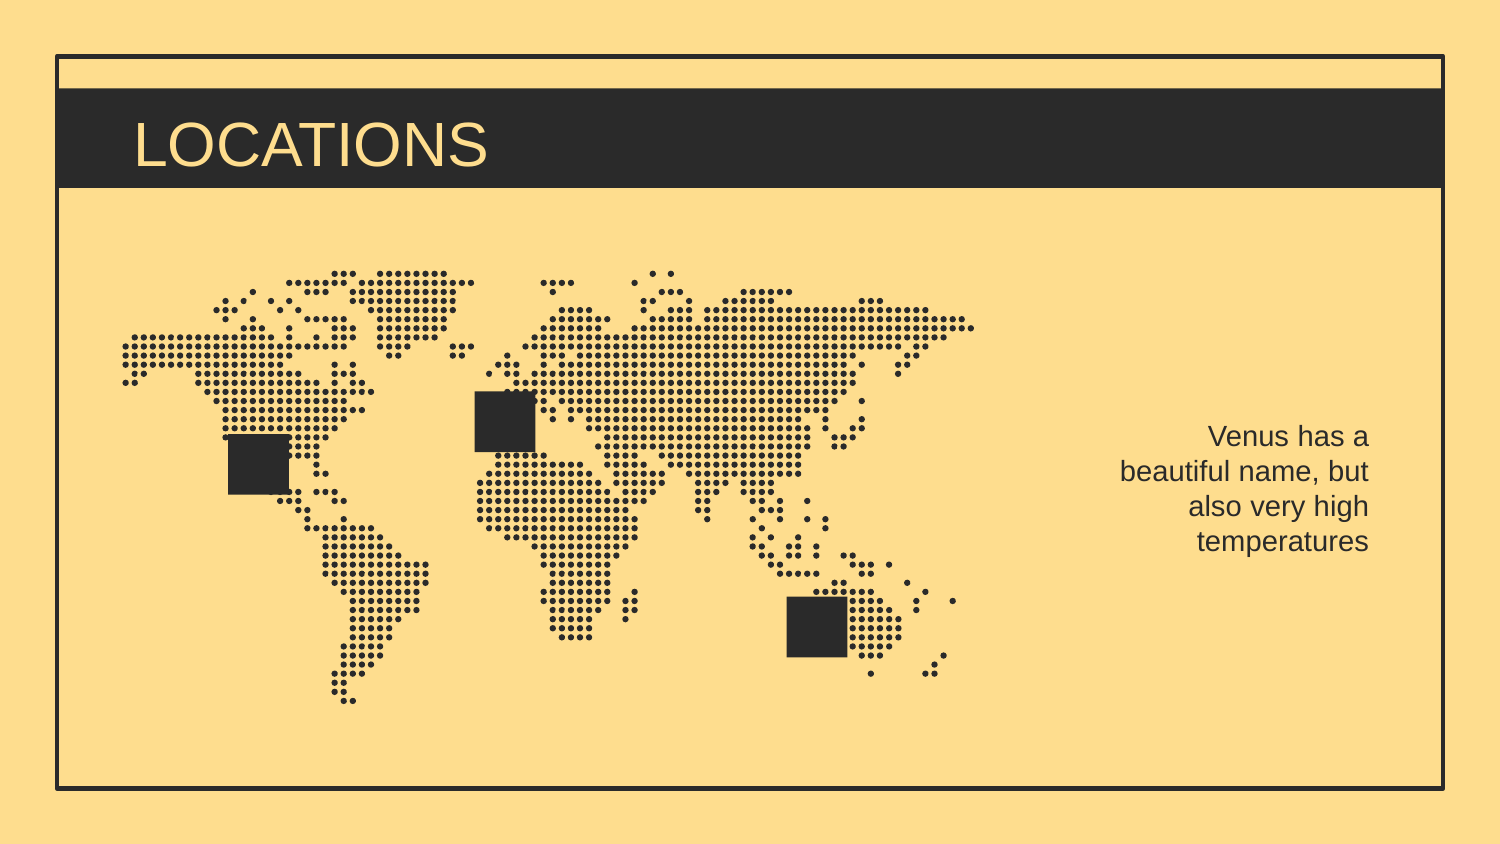

# LOCATIONS

Venus has a beautiful name, but also very high temperatures